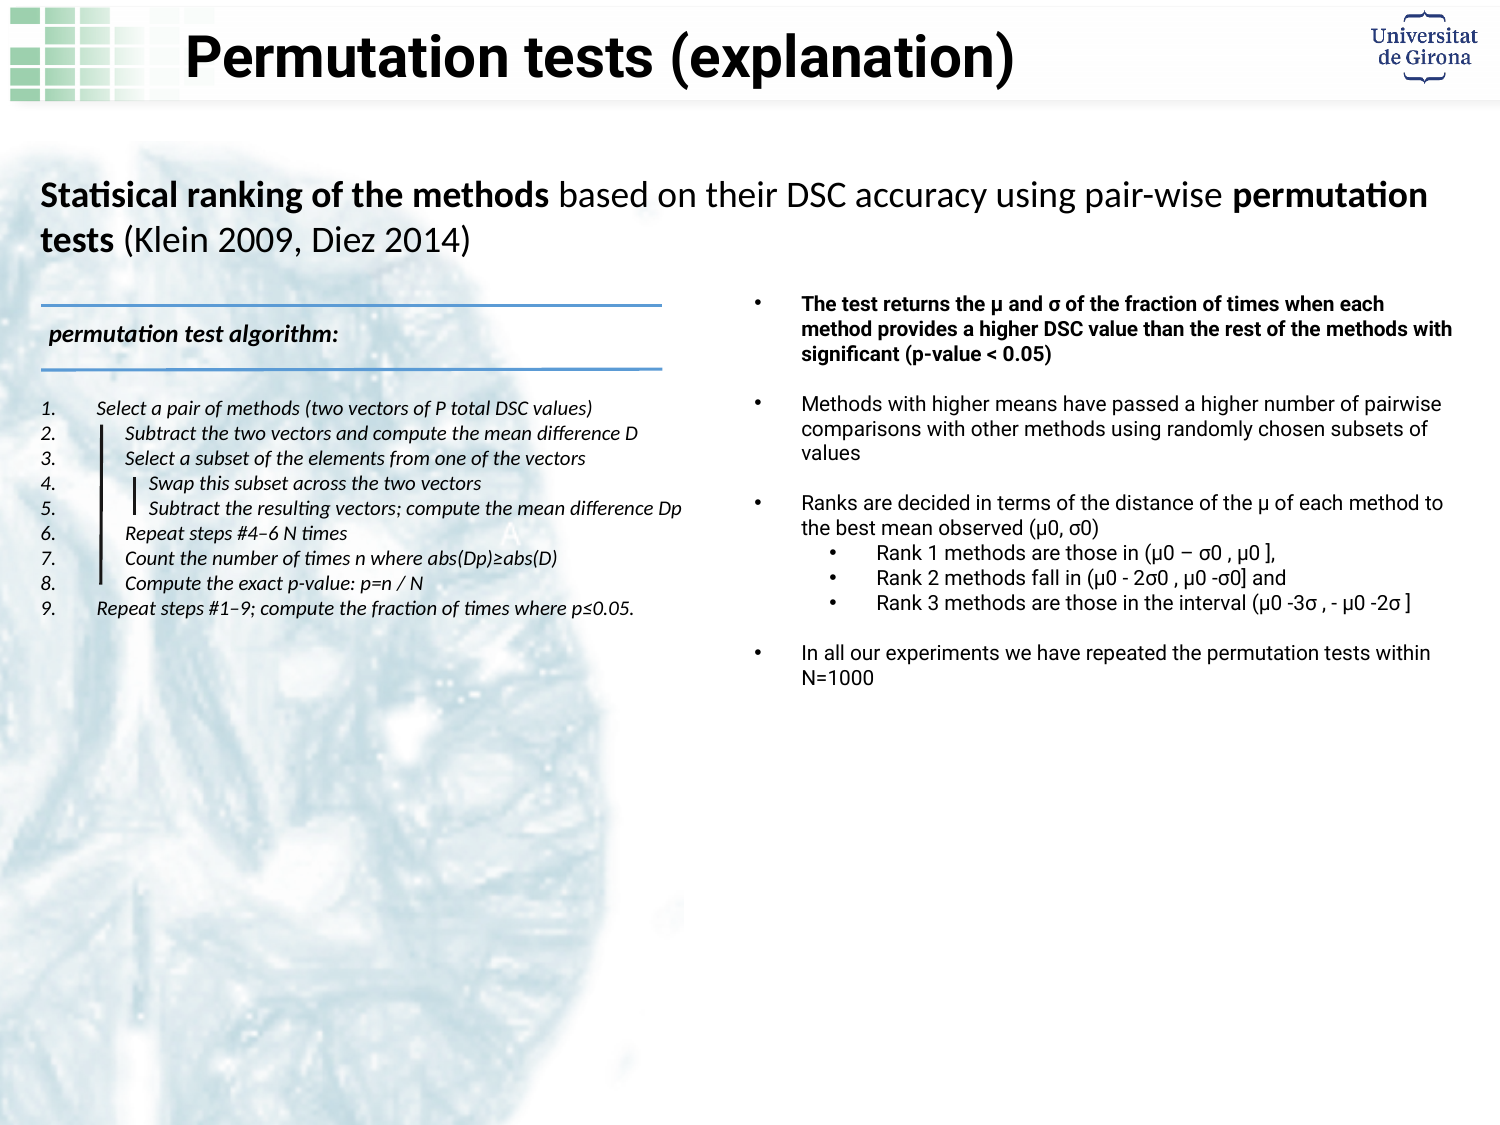

Permutation tests (explanation)
Statisical ranking of the methods based on their DSC accuracy using pair-wise permutation tests (Klein 2009, Diez 2014)

 permutation test algorithm:

Select a pair of methods (two vectors of P total DSC values)
      Subtract the two vectors and compute the mean difference D
      Select a subset of the elements from one of the vectors
           Swap this subset across the two vectors
           Subtract the resulting vectors; compute the mean difference Dp
      Repeat steps #4–6 N times
      Count the number of times n where abs(Dp)≥abs(D)
      Compute the exact p-value: p=n / N
Repeat steps #1–9; compute the fraction of times where p≤0.05.

The test returns the µ and σ of the fraction of times when each method provides a higher DSC value than the rest of the methods with significant (p-value < 0.05)

Methods with higher means have passed a higher number of pairwise comparisons with other methods using randomly chosen subsets of values

Ranks are decided in terms of the distance of the µ of each method to the best mean observed (µ0, σ0)
Rank 1 methods are those in (µ0 – σ0 , µ0 ],
Rank 2 methods fall in (µ0 - 2σ0 , µ0 -σ0] and
Rank 3 methods are those in the interval (µ0 -3σ , - µ0 -2σ ]

In all our experiments we have repeated the permutation tests within N=1000